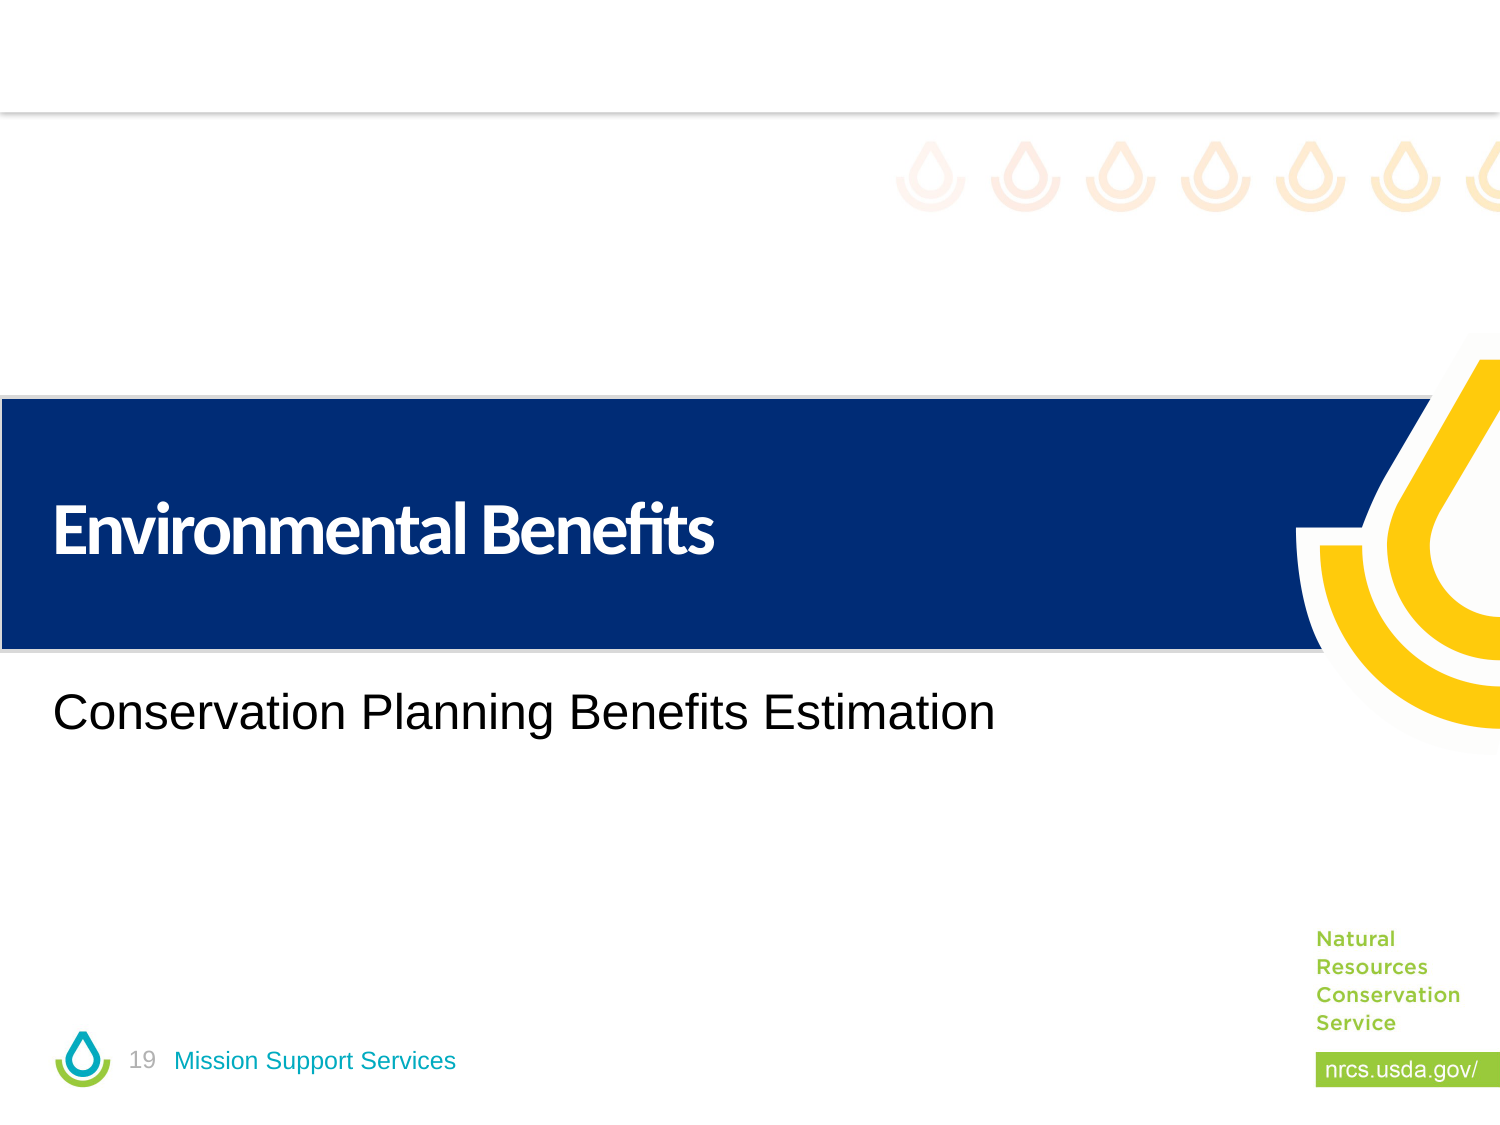

# Environmental Benefits
Conservation Planning Benefits Estimation
19